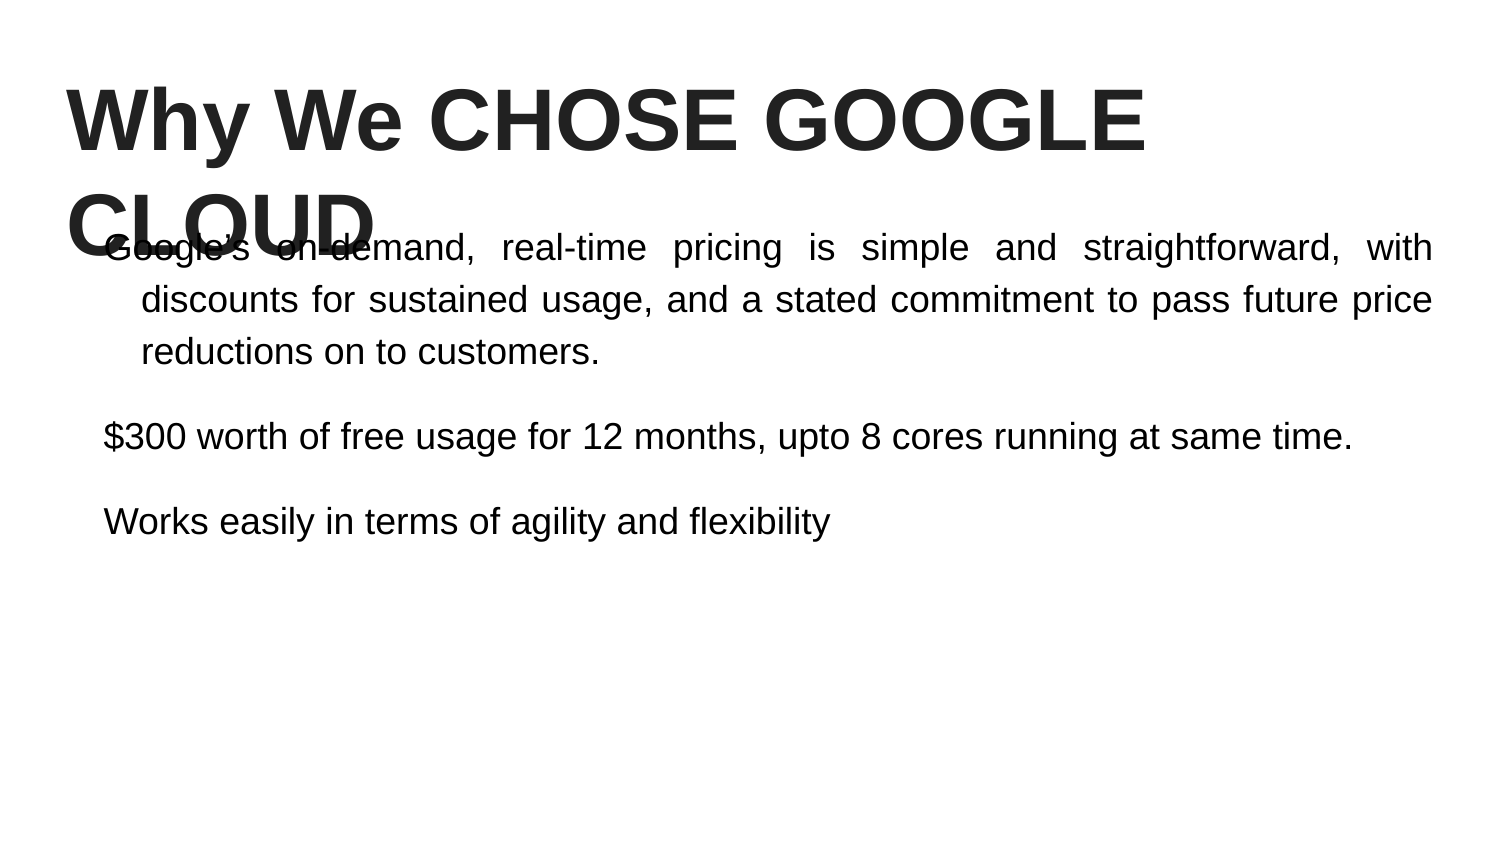

# Why We CHOSE GOOGLE CLOUD
Google’s on-demand, real-time pricing is simple and straightforward, with discounts for sustained usage, and a stated commitment to pass future price reductions on to customers.
$300 worth of free usage for 12 months, upto 8 cores running at same time.
Works easily in terms of agility and flexibility